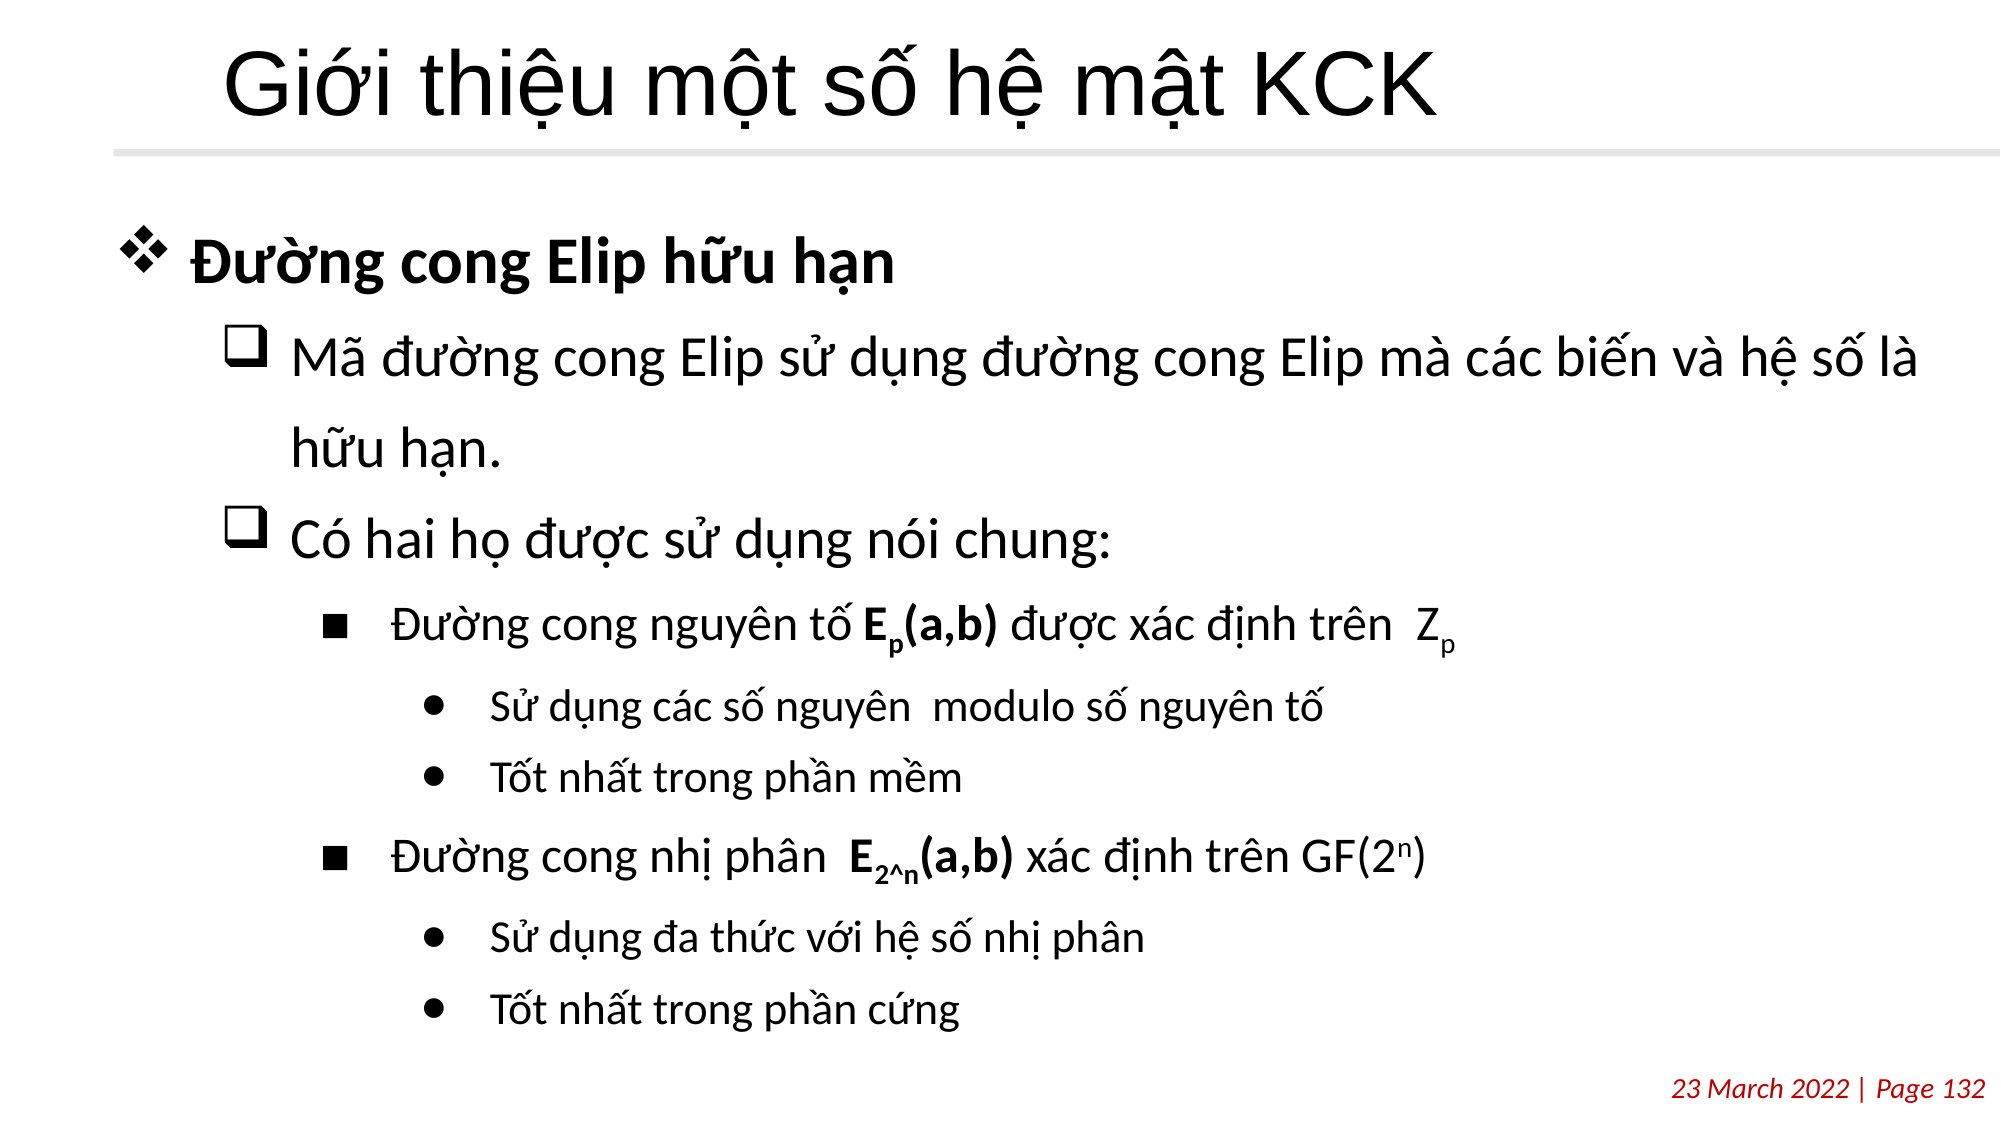

# Giới thiệu một số hệ mật KCK
Đường cong Elip hữu hạn
Mã đường cong Elip sử dụng đường cong Elip mà các biến và hệ số là hữu hạn.
Có hai họ được sử dụng nói chung:
Đường cong nguyên tố Ep(a,b) được xác định trên  Zp
Sử dụng các số nguyên  modulo số nguyên tố
Tốt nhất trong phần mềm
Đường cong nhị phân  E2^n(a,b) xác định trên GF(2n)
Sử dụng đa thức với hệ số nhị phân
Tốt nhất trong phần cứng